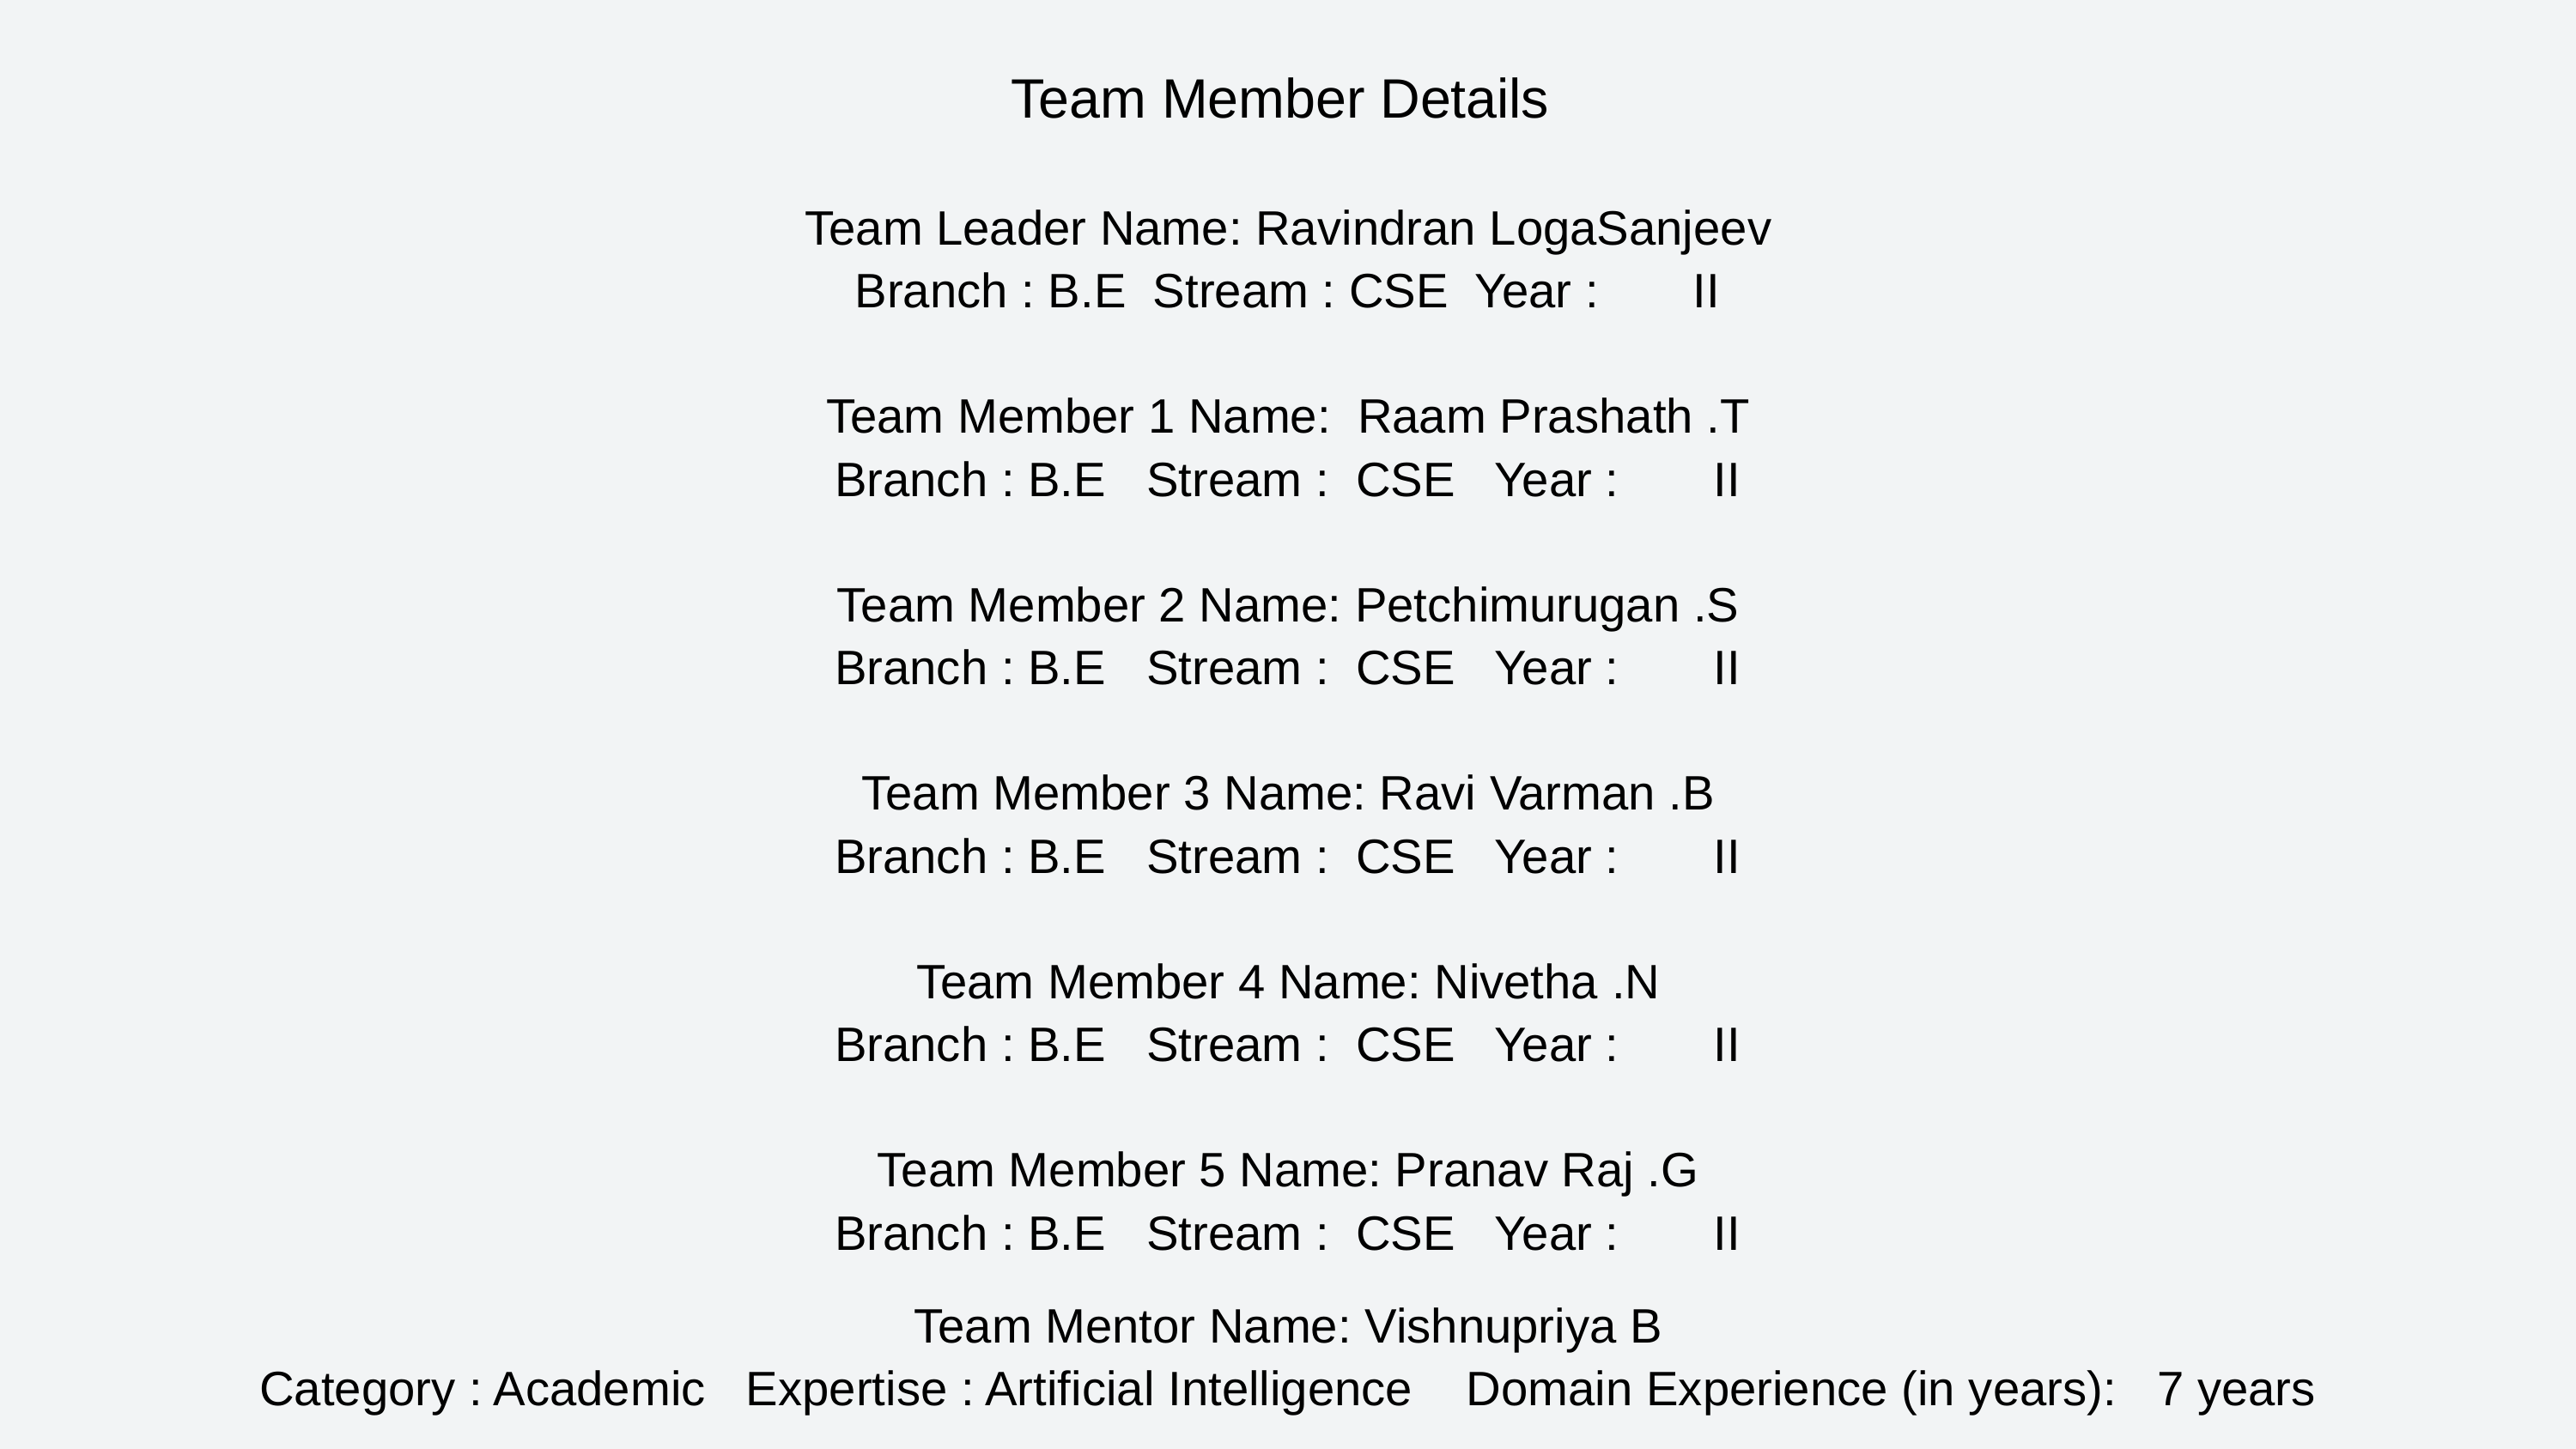

Team Member Details

Team Leader Name: Ravindran LogaSanjeev
Branch : B.E  Stream : CSE  Year :       II

Team Member 1 Name:  Raam Prashath .T
Branch : B.E   Stream :  CSE   Year :       II

Team Member 2 Name: Petchimurugan .S
Branch : B.E   Stream :  CSE   Year :       II

Team Member 3 Name: Ravi Varman .B
Branch : B.E   Stream :  CSE   Year :       II

Team Member 4 Name: Nivetha .N
Branch : B.E   Stream :  CSE   Year :       II

Team Member 5 Name: Pranav Raj .G
Branch : B.E   Stream :  CSE   Year :       II

Team Mentor Name: Vishnupriya B
Category : Academic   Expertise : Artificial Intelligence    Domain Experience (in years):   7 years